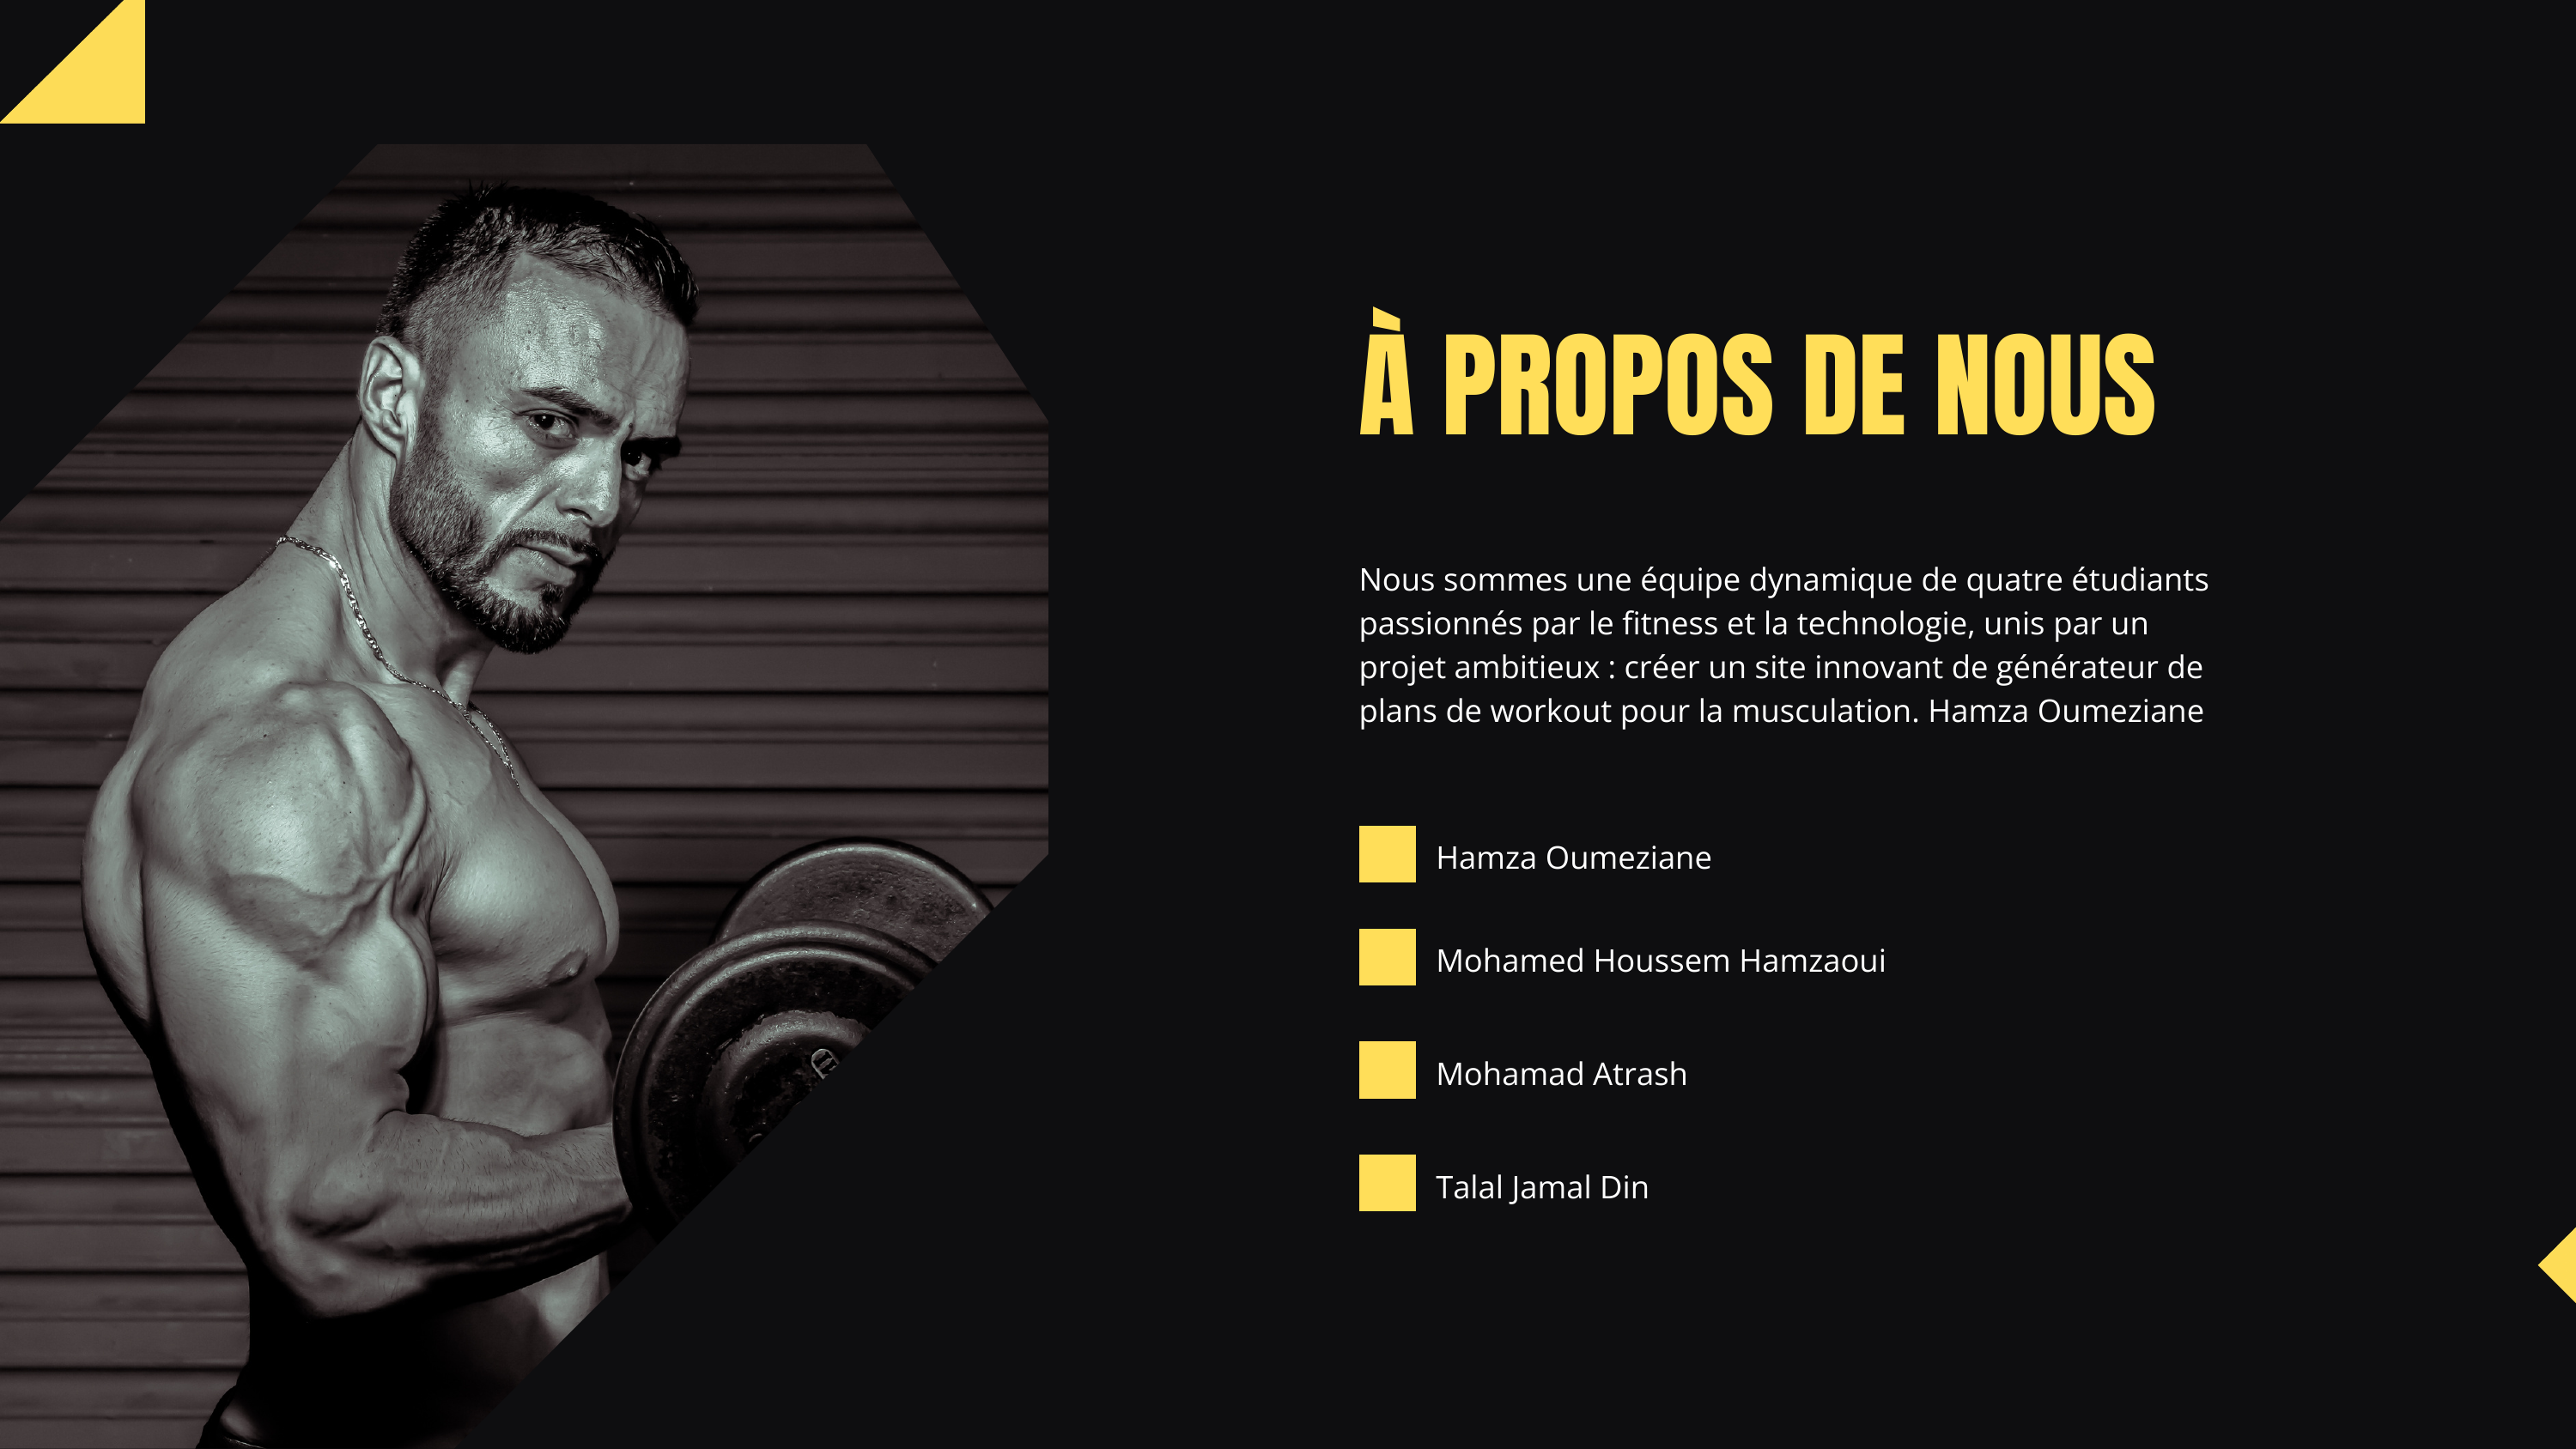

À PROPOS DE NOUS
Nous sommes une équipe dynamique de quatre étudiants passionnés par le fitness et la technologie, unis par un projet ambitieux : créer un site innovant de générateur de plans de workout pour la musculation. Hamza Oumeziane

Hamza Oumeziane

Mohamed Houssem Hamzaoui

Mohamad Atrash​

Talal Jamal Din ​